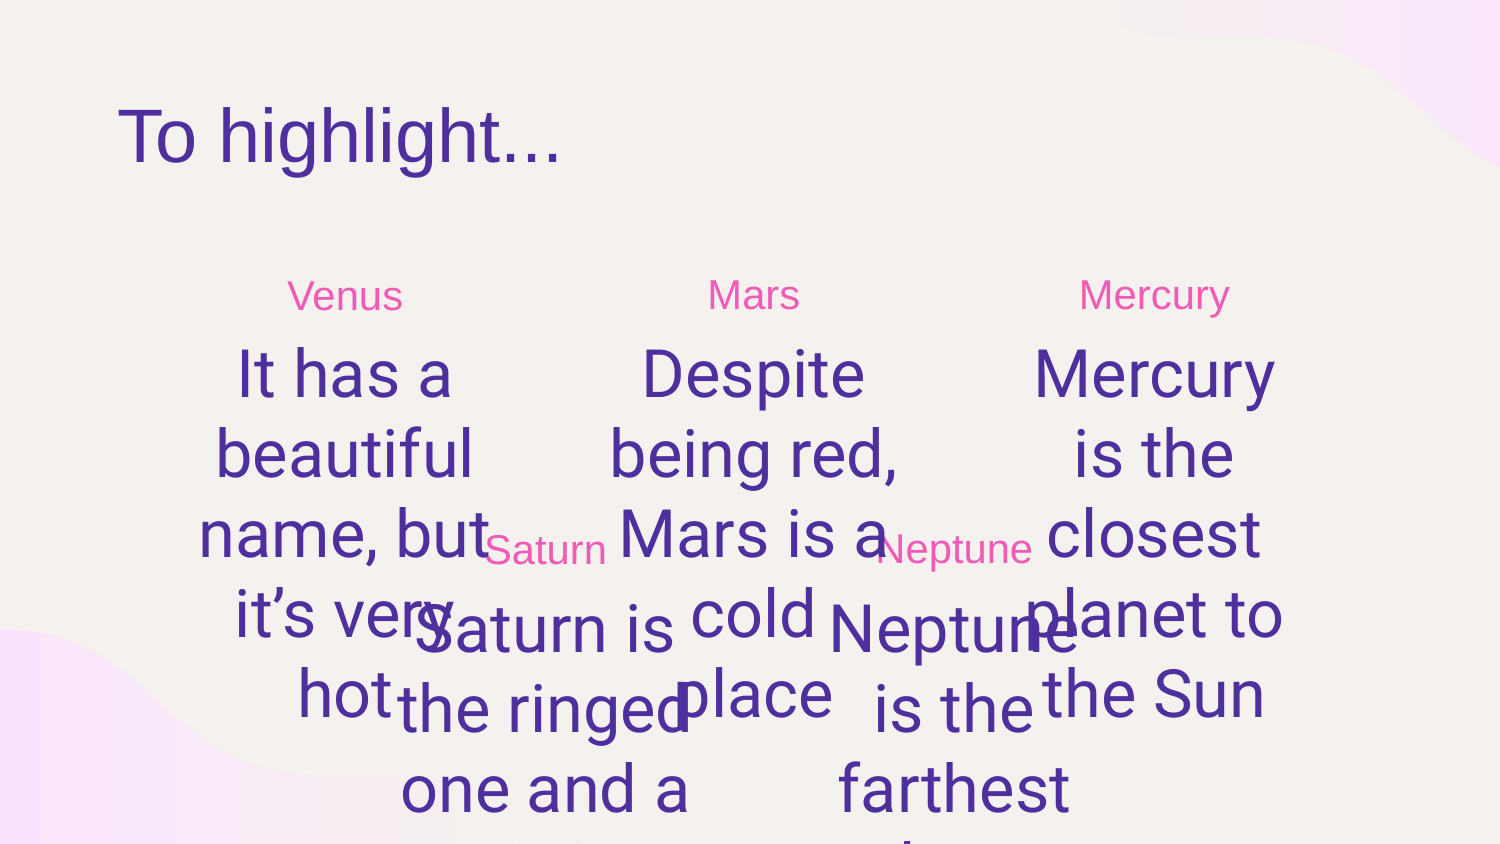

# To highlight...
Mars
Mercury
Venus
It has a beautiful name, but it’s very hot
Despite being red, Mars is a cold place
Mercury is the closest planet to the Sun
Neptune
Saturn
Neptune is the farthest planet from the Sun
Saturn is the ringed one and a gas giant